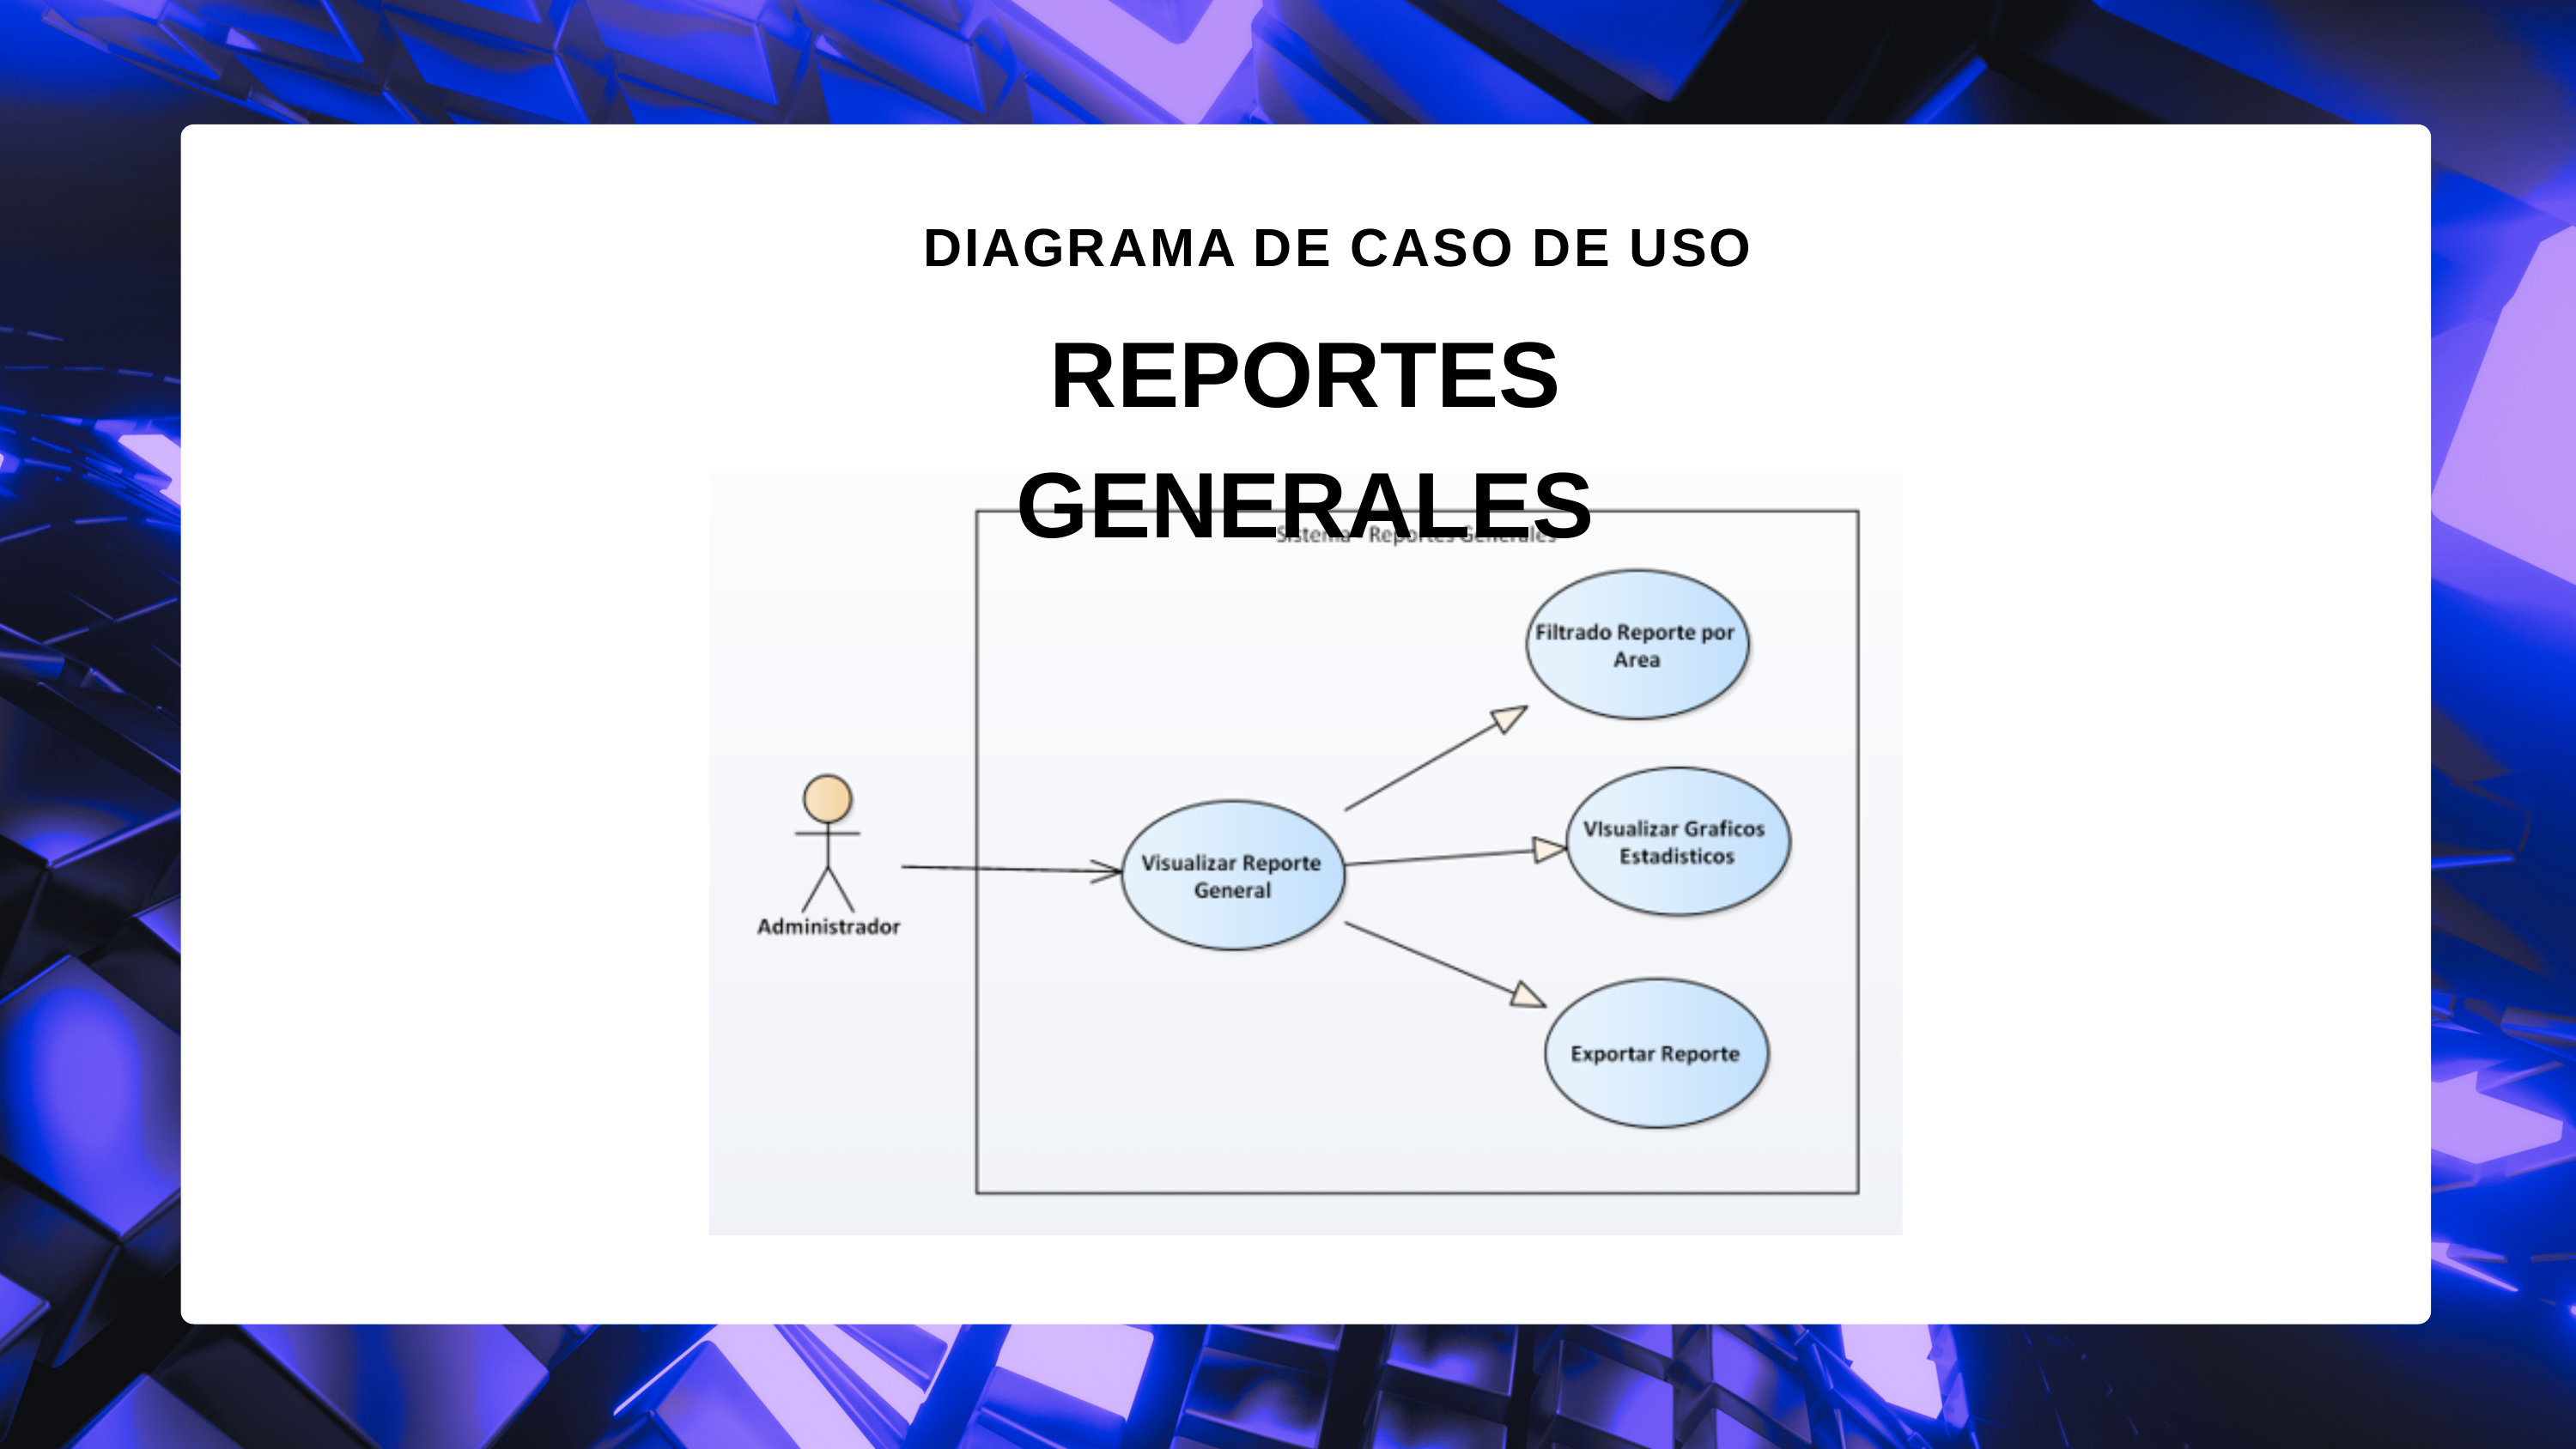

DIAGRAMA DE CASO DE USO
REPORTES GENERALES